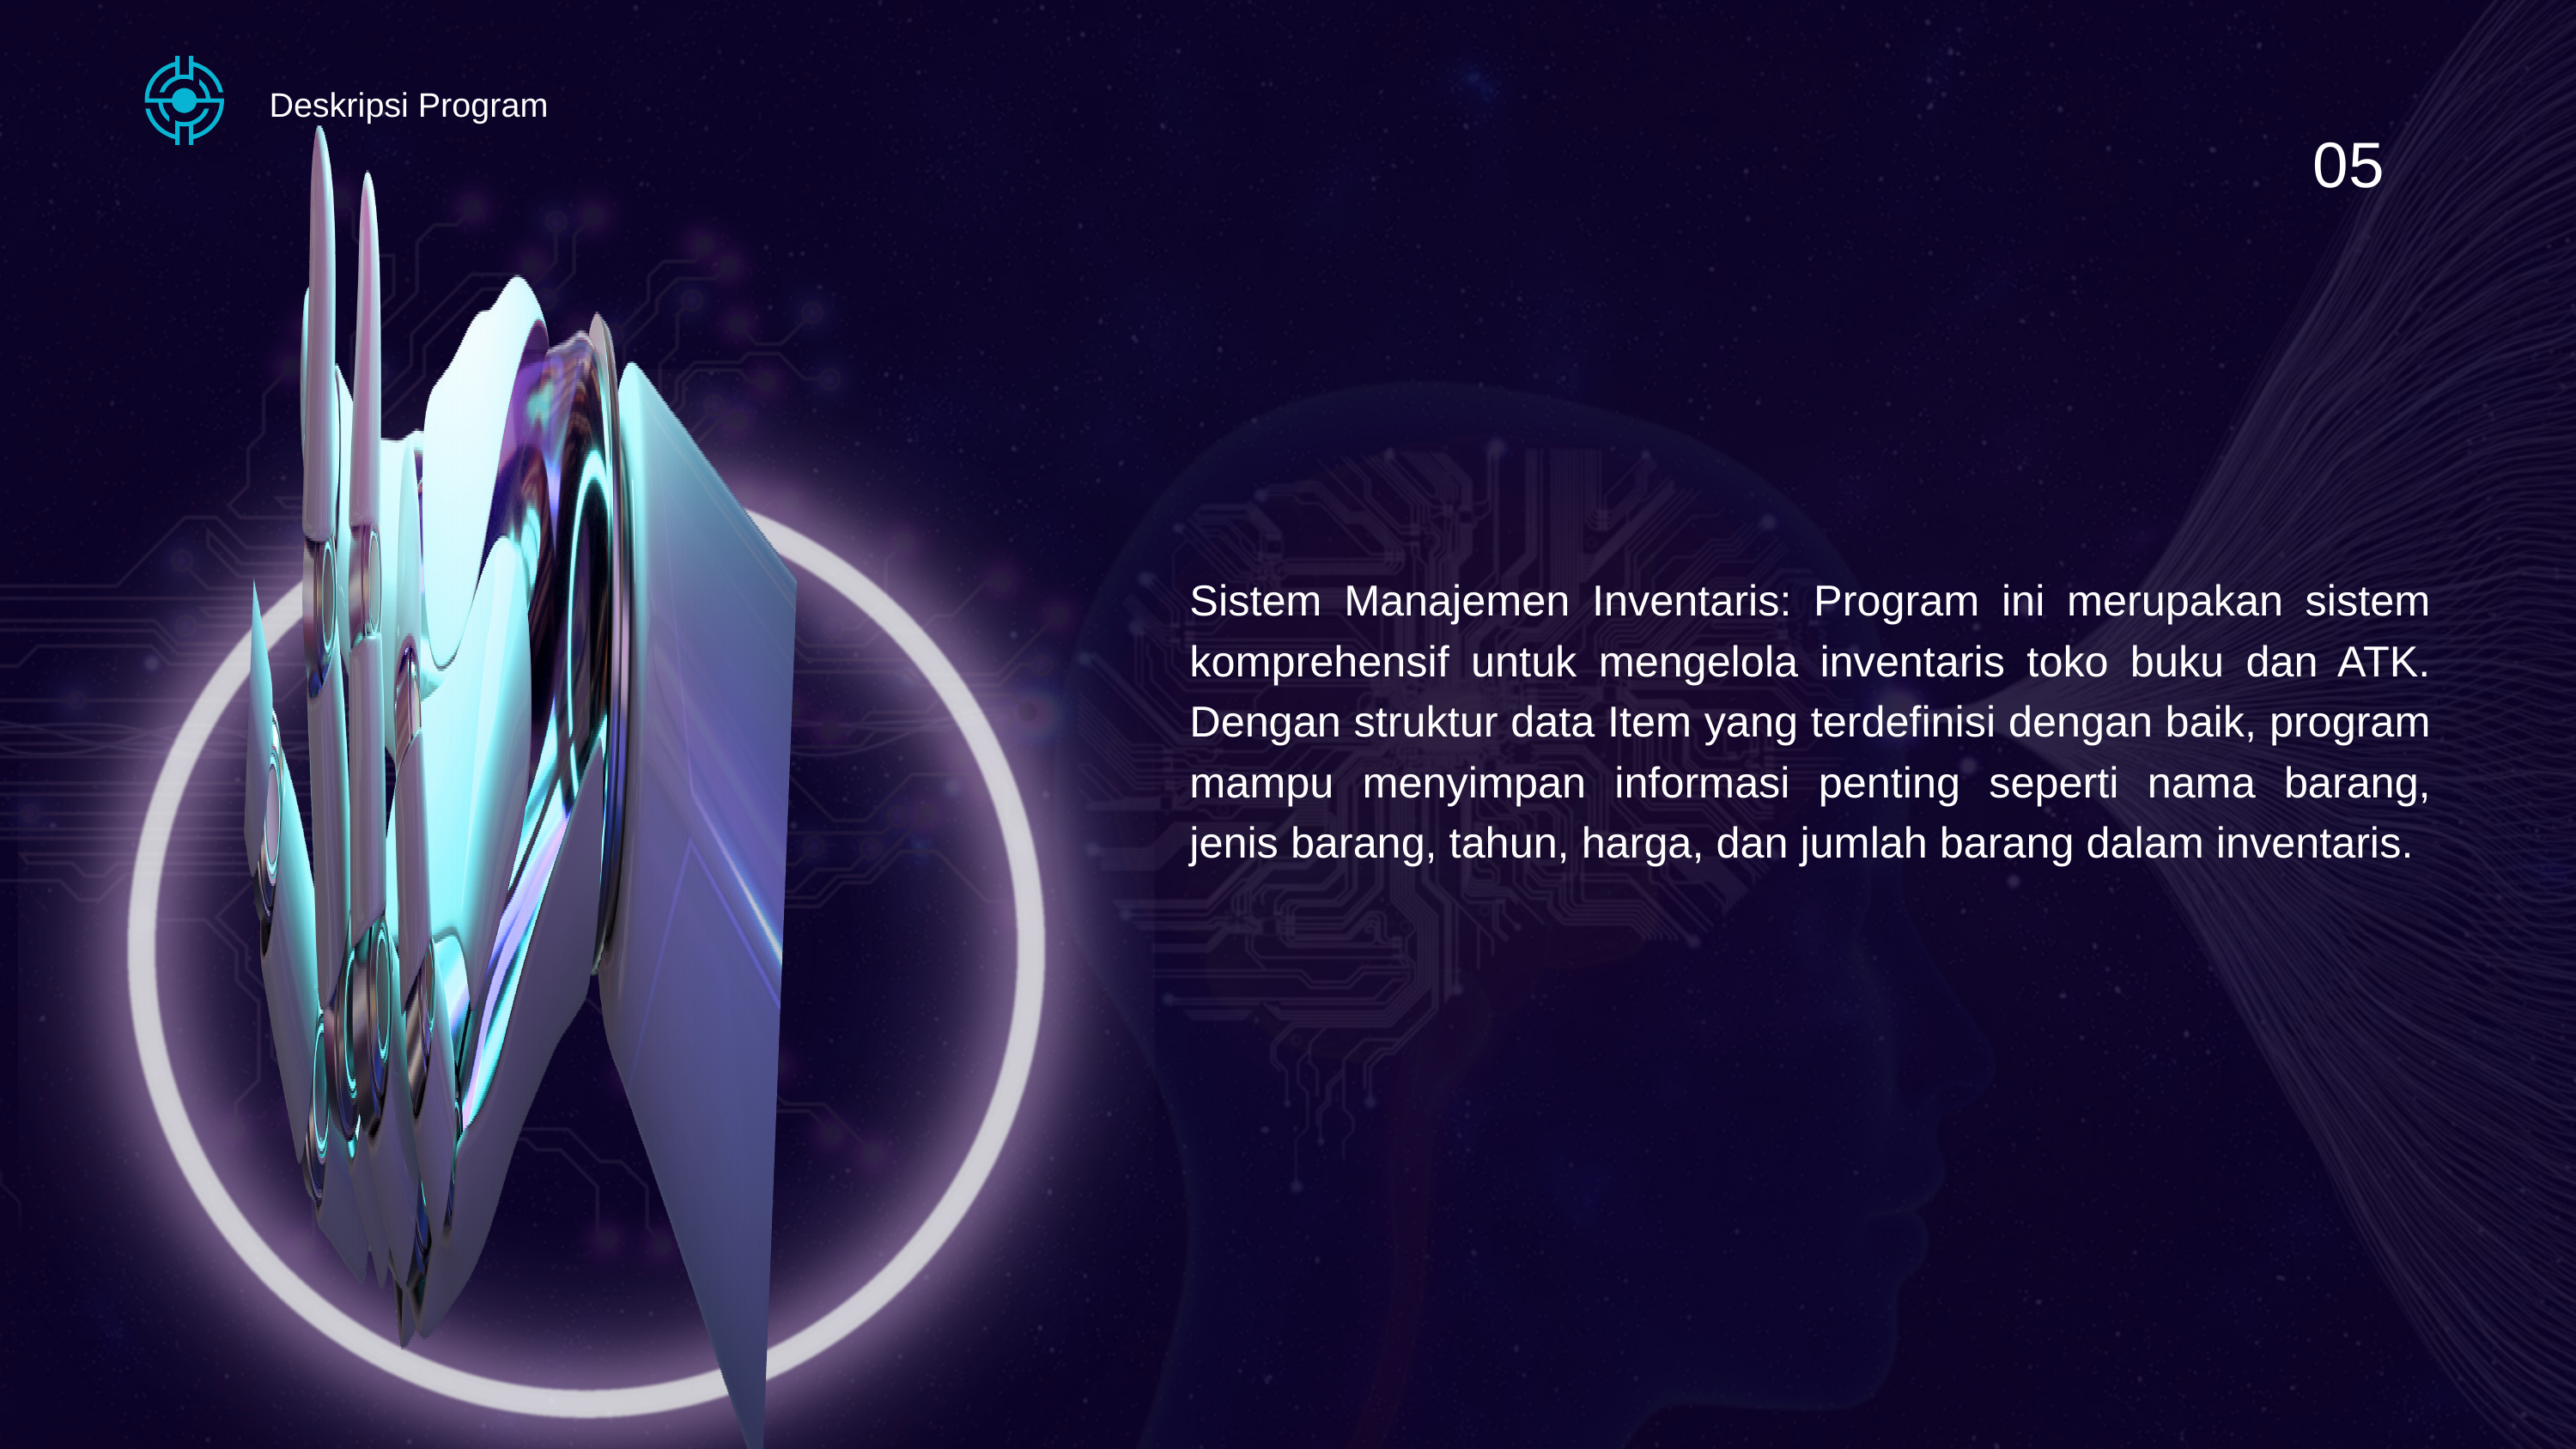

Deskripsi Program
05

Sistem Manajemen Inventaris: Program ini merupakan sistem komprehensif untuk mengelola inventaris toko buku dan ATK. Dengan struktur data Item yang terdefinisi dengan baik, program mampu menyimpan informasi penting seperti nama barang, jenis barang, tahun, harga, dan jumlah barang dalam inventaris.